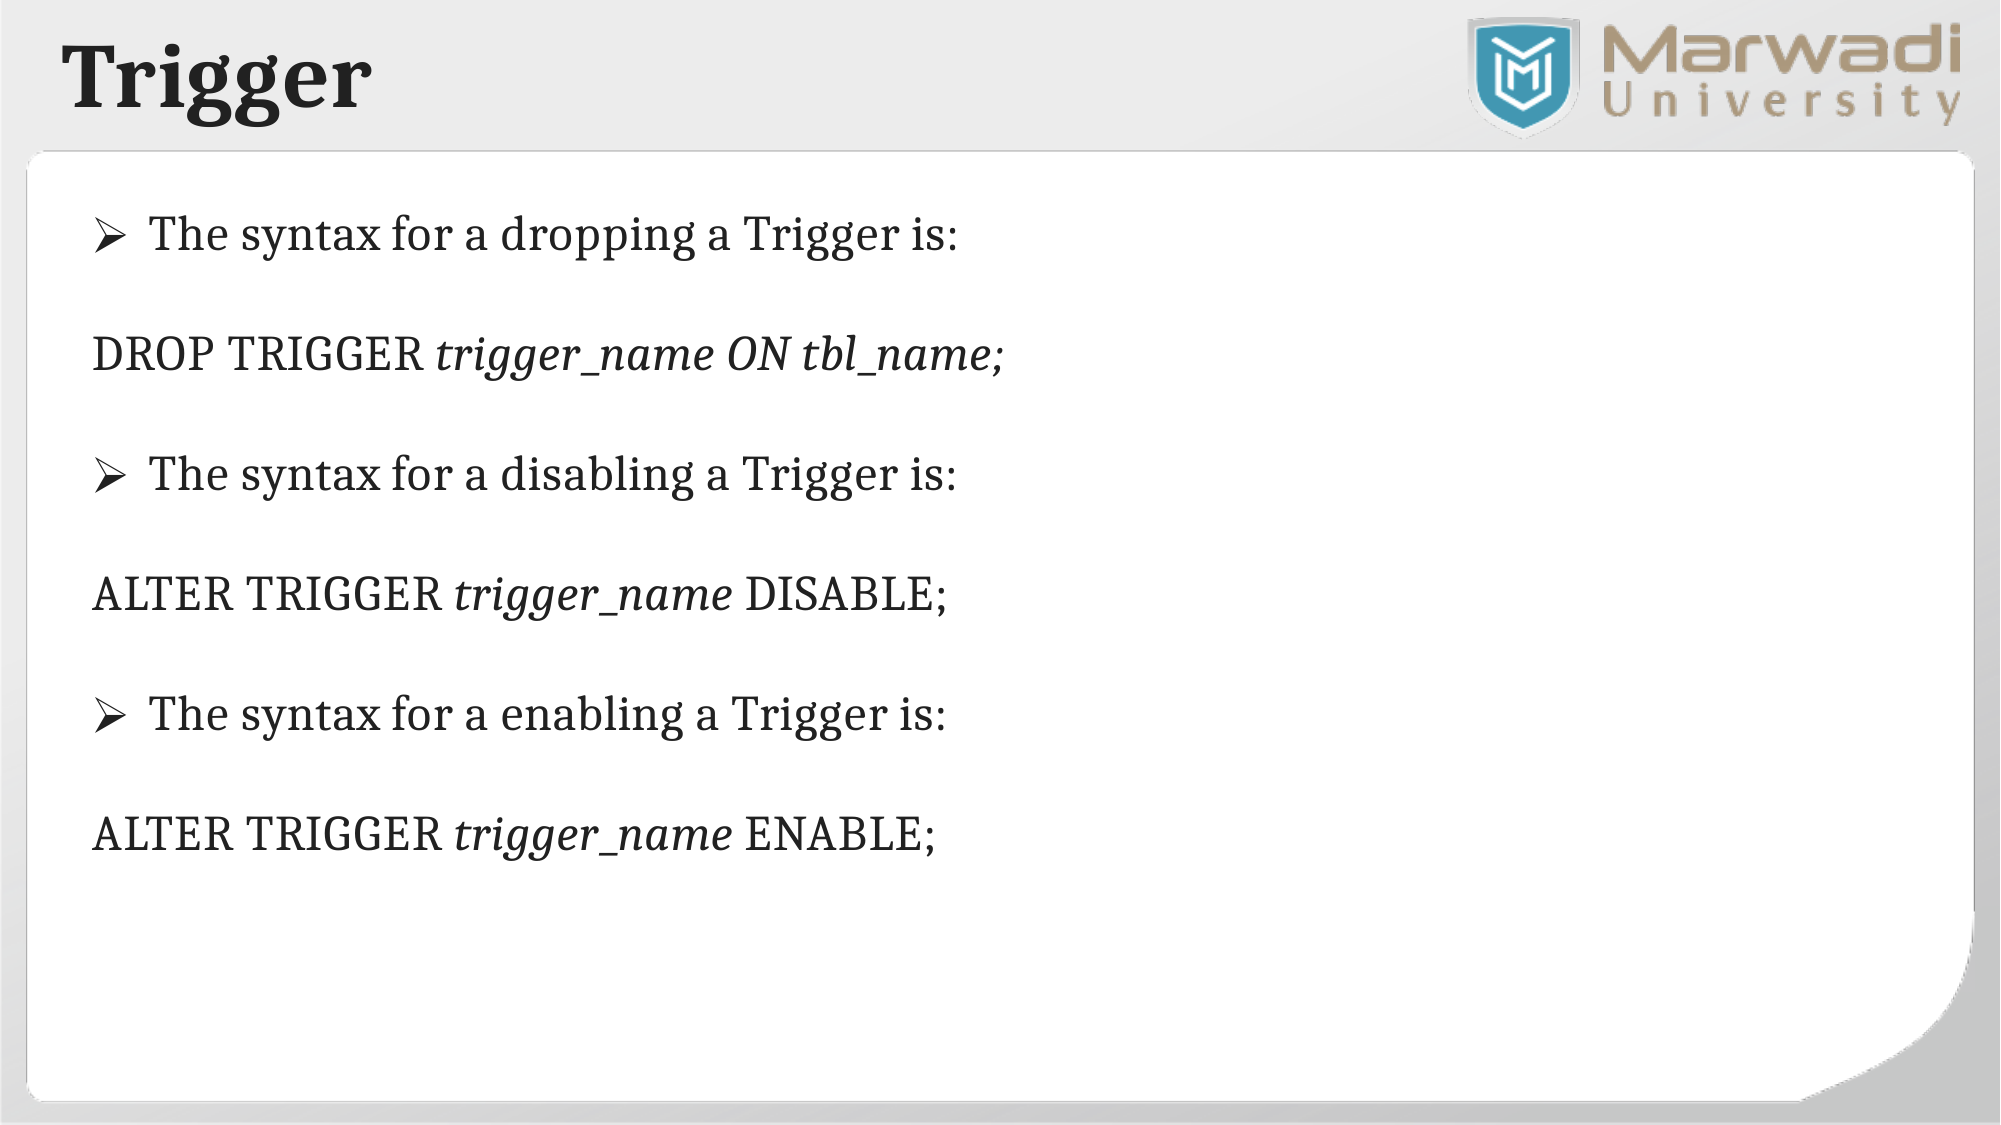

Trigger
The syntax for a dropping a Trigger is:

DROP TRIGGER trigger_name ON tbl_name;

The syntax for a disabling a Trigger is:

ALTER TRIGGER trigger_name DISABLE;

The syntax for a enabling a Trigger is:

ALTER TRIGGER trigger_name ENABLE;